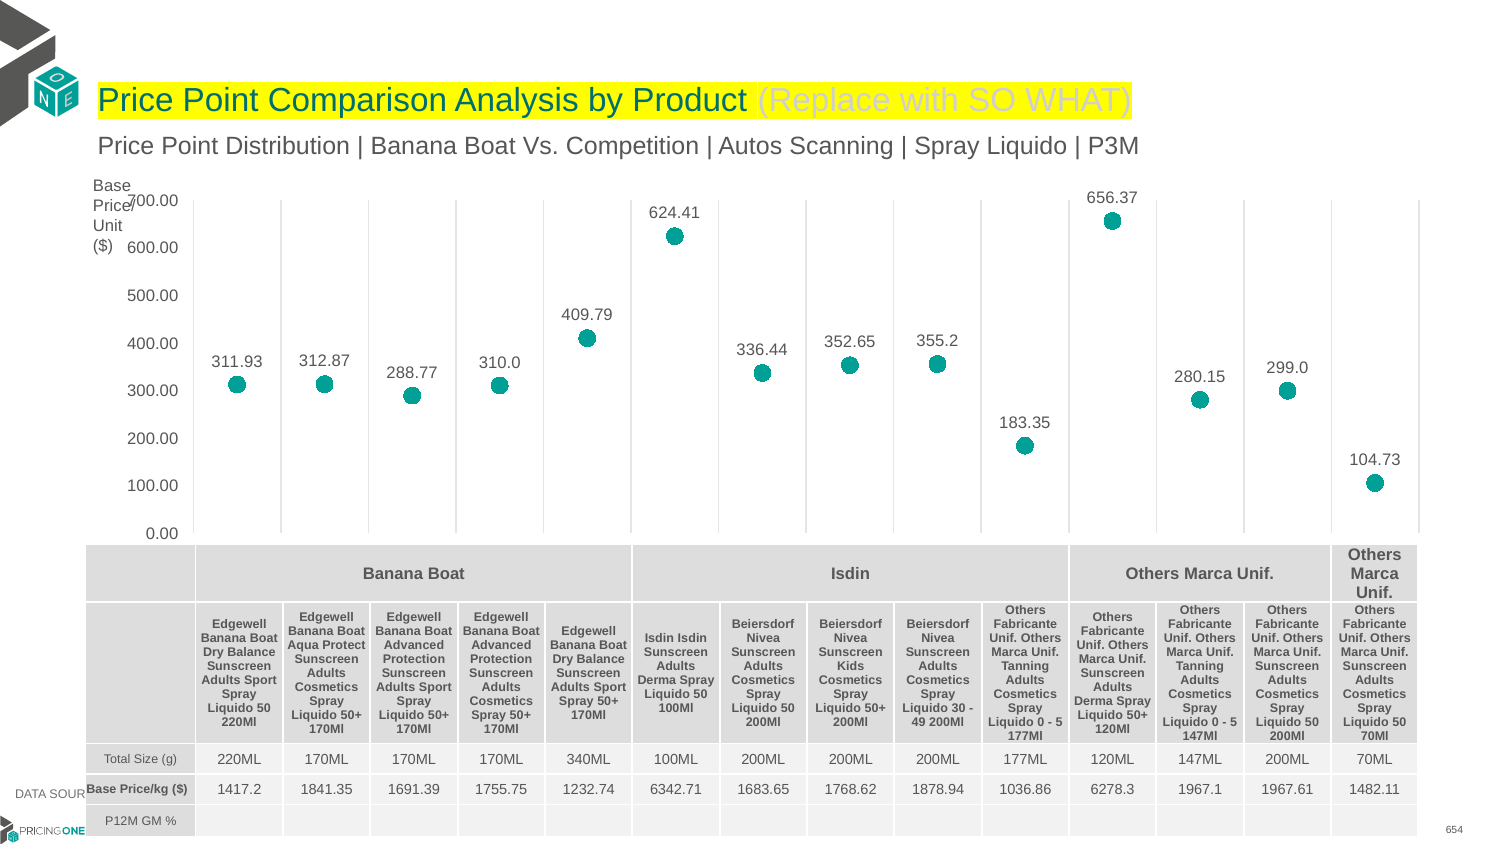

# Price Point Comparison Analysis by Product (Replace with SO WHAT)
Price Point Distribution | Banana Boat Vs. Competition | Autos Scanning | Spray Liquido | P3M
Base Price/Unit ($)

### Chart

| Category | Base Price/Unit |
|---|---|
| Edgewell Banana Boat Dry Balance Sunscreen Adults Sport Spray Liquido 50 220Ml | 311.93 |
| Edgewell Banana Boat Aqua Protect Sunscreen Adults Cosmetics Spray Liquido 50+ 170Ml | 312.87 |
| Edgewell Banana Boat Advanced Protection Sunscreen Adults Sport Spray Liquido 50+ 170Ml | 288.77 |
| Edgewell Banana Boat Advanced Protection Sunscreen Adults Cosmetics Spray 50+ 170Ml | 310.0 |
| Edgewell Banana Boat Dry Balance Sunscreen Adults Sport Spray 50+ 170Ml | 409.79 |
| Isdin Isdin Sunscreen Adults Derma Spray Liquido 50 100Ml | 624.41 |
| Beiersdorf Nivea Sunscreen Adults Cosmetics Spray Liquido 50 200Ml | 336.44 |
| Beiersdorf Nivea Sunscreen Kids Cosmetics Spray Liquido 50+ 200Ml | 352.65 |
| Beiersdorf Nivea Sunscreen Adults Cosmetics Spray Liquido 30 - 49 200Ml | 355.2 |
| Others Fabricante Unif. Others Marca Unif. Tanning Adults Cosmetics Spray Liquido 0 - 5 177Ml | 183.35 |
| Others Fabricante Unif. Others Marca Unif. Sunscreen Adults Derma Spray Liquido 50+ 120Ml | 656.37 |
| Others Fabricante Unif. Others Marca Unif. Tanning Adults Cosmetics Spray Liquido 0 - 5 147Ml | 280.15 |
| Others Fabricante Unif. Others Marca Unif. Sunscreen Adults Cosmetics Spray Liquido 50 200Ml | 299.0 |
| Others Fabricante Unif. Others Marca Unif. Sunscreen Adults Cosmetics Spray Liquido 50 70Ml | 104.73 |
|  | Banana Boat | Banana Boat | Banana Boat | Banana Boat | Banana Boat | Isdin | Nivea | Nivea | Nivea | Others Marca Unif. | Others Marca Unif. | Others Marca Unif. | Others Marca Unif. | Others Marca Unif. |
| --- | --- | --- | --- | --- | --- | --- | --- | --- | --- | --- | --- | --- | --- | --- |
|  | Edgewell Banana Boat Dry Balance Sunscreen Adults Sport Spray Liquido 50 220Ml | Edgewell Banana Boat Aqua Protect Sunscreen Adults Cosmetics Spray Liquido 50+ 170Ml | Edgewell Banana Boat Advanced Protection Sunscreen Adults Sport Spray Liquido 50+ 170Ml | Edgewell Banana Boat Advanced Protection Sunscreen Adults Cosmetics Spray 50+ 170Ml | Edgewell Banana Boat Dry Balance Sunscreen Adults Sport Spray 50+ 170Ml | Isdin Isdin Sunscreen Adults Derma Spray Liquido 50 100Ml | Beiersdorf Nivea Sunscreen Adults Cosmetics Spray Liquido 50 200Ml | Beiersdorf Nivea Sunscreen Kids Cosmetics Spray Liquido 50+ 200Ml | Beiersdorf Nivea Sunscreen Adults Cosmetics Spray Liquido 30 - 49 200Ml | Others Fabricante Unif. Others Marca Unif. Tanning Adults Cosmetics Spray Liquido 0 - 5 177Ml | Others Fabricante Unif. Others Marca Unif. Sunscreen Adults Derma Spray Liquido 50+ 120Ml | Others Fabricante Unif. Others Marca Unif. Tanning Adults Cosmetics Spray Liquido 0 - 5 147Ml | Others Fabricante Unif. Others Marca Unif. Sunscreen Adults Cosmetics Spray Liquido 50 200Ml | Others Fabricante Unif. Others Marca Unif. Sunscreen Adults Cosmetics Spray Liquido 50 70Ml |
| Total Size (g) | 220ML | 170ML | 170ML | 170ML | 340ML | 100ML | 200ML | 200ML | 200ML | 177ML | 120ML | 147ML | 200ML | 70ML |
| Base Price/kg ($) | 1417.2 | 1841.35 | 1691.39 | 1755.75 | 1232.74 | 6342.71 | 1683.65 | 1768.62 | 1878.94 | 1036.86 | 6278.3 | 1967.1 | 1967.61 | 1482.11 |
| P12M GM % |  |  |  |  |  |  |  |  |  |  |  |  |  |  |
DATA SOURCE: Trade Panel/Retailer Data | April  2025

6/29/2025
654